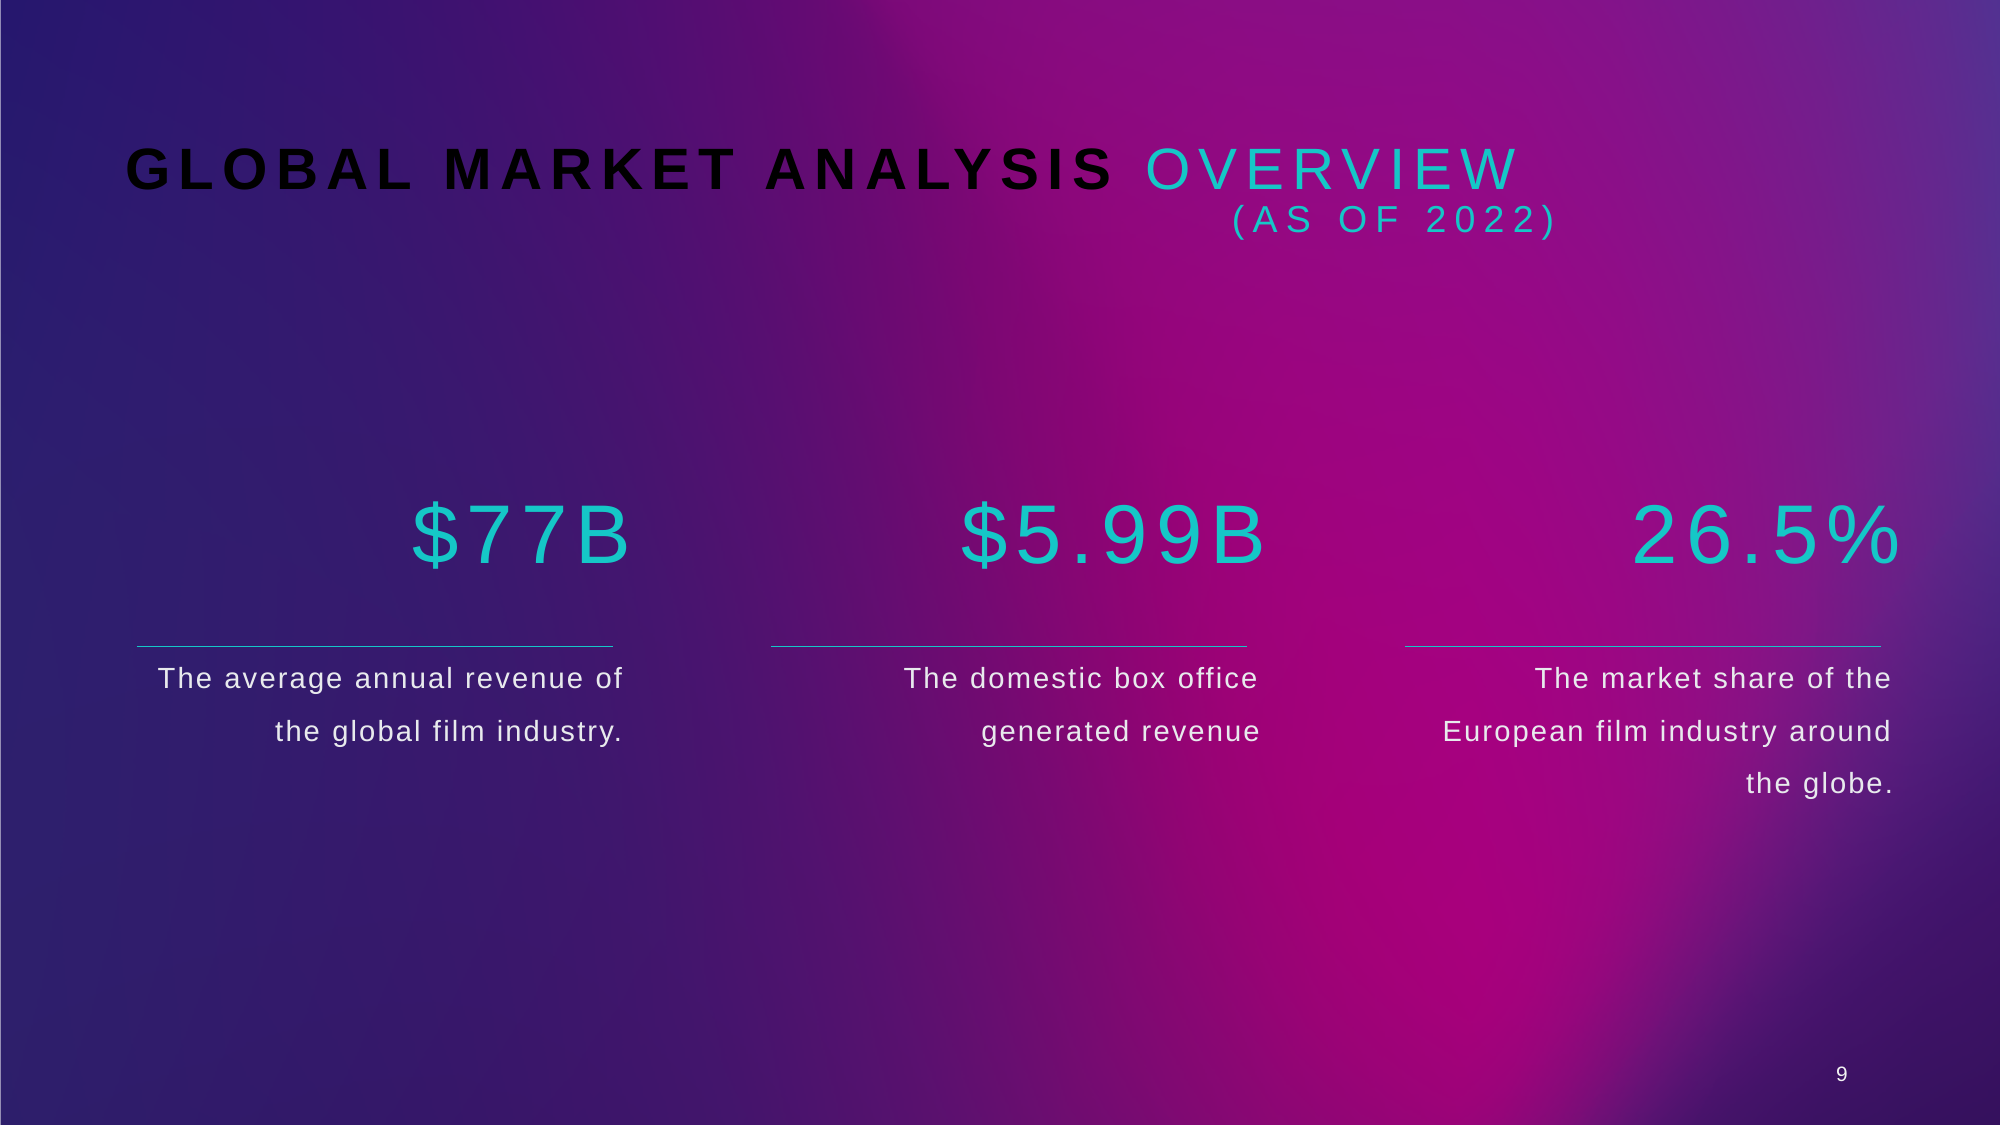

# Global Market Analysis overview
(as of 2022)
$77B
$5.99B
26.5%
The average annual revenue of the global film industry.​
The domestic box office generated revenue
The market share of the European film industry around the globe.
9